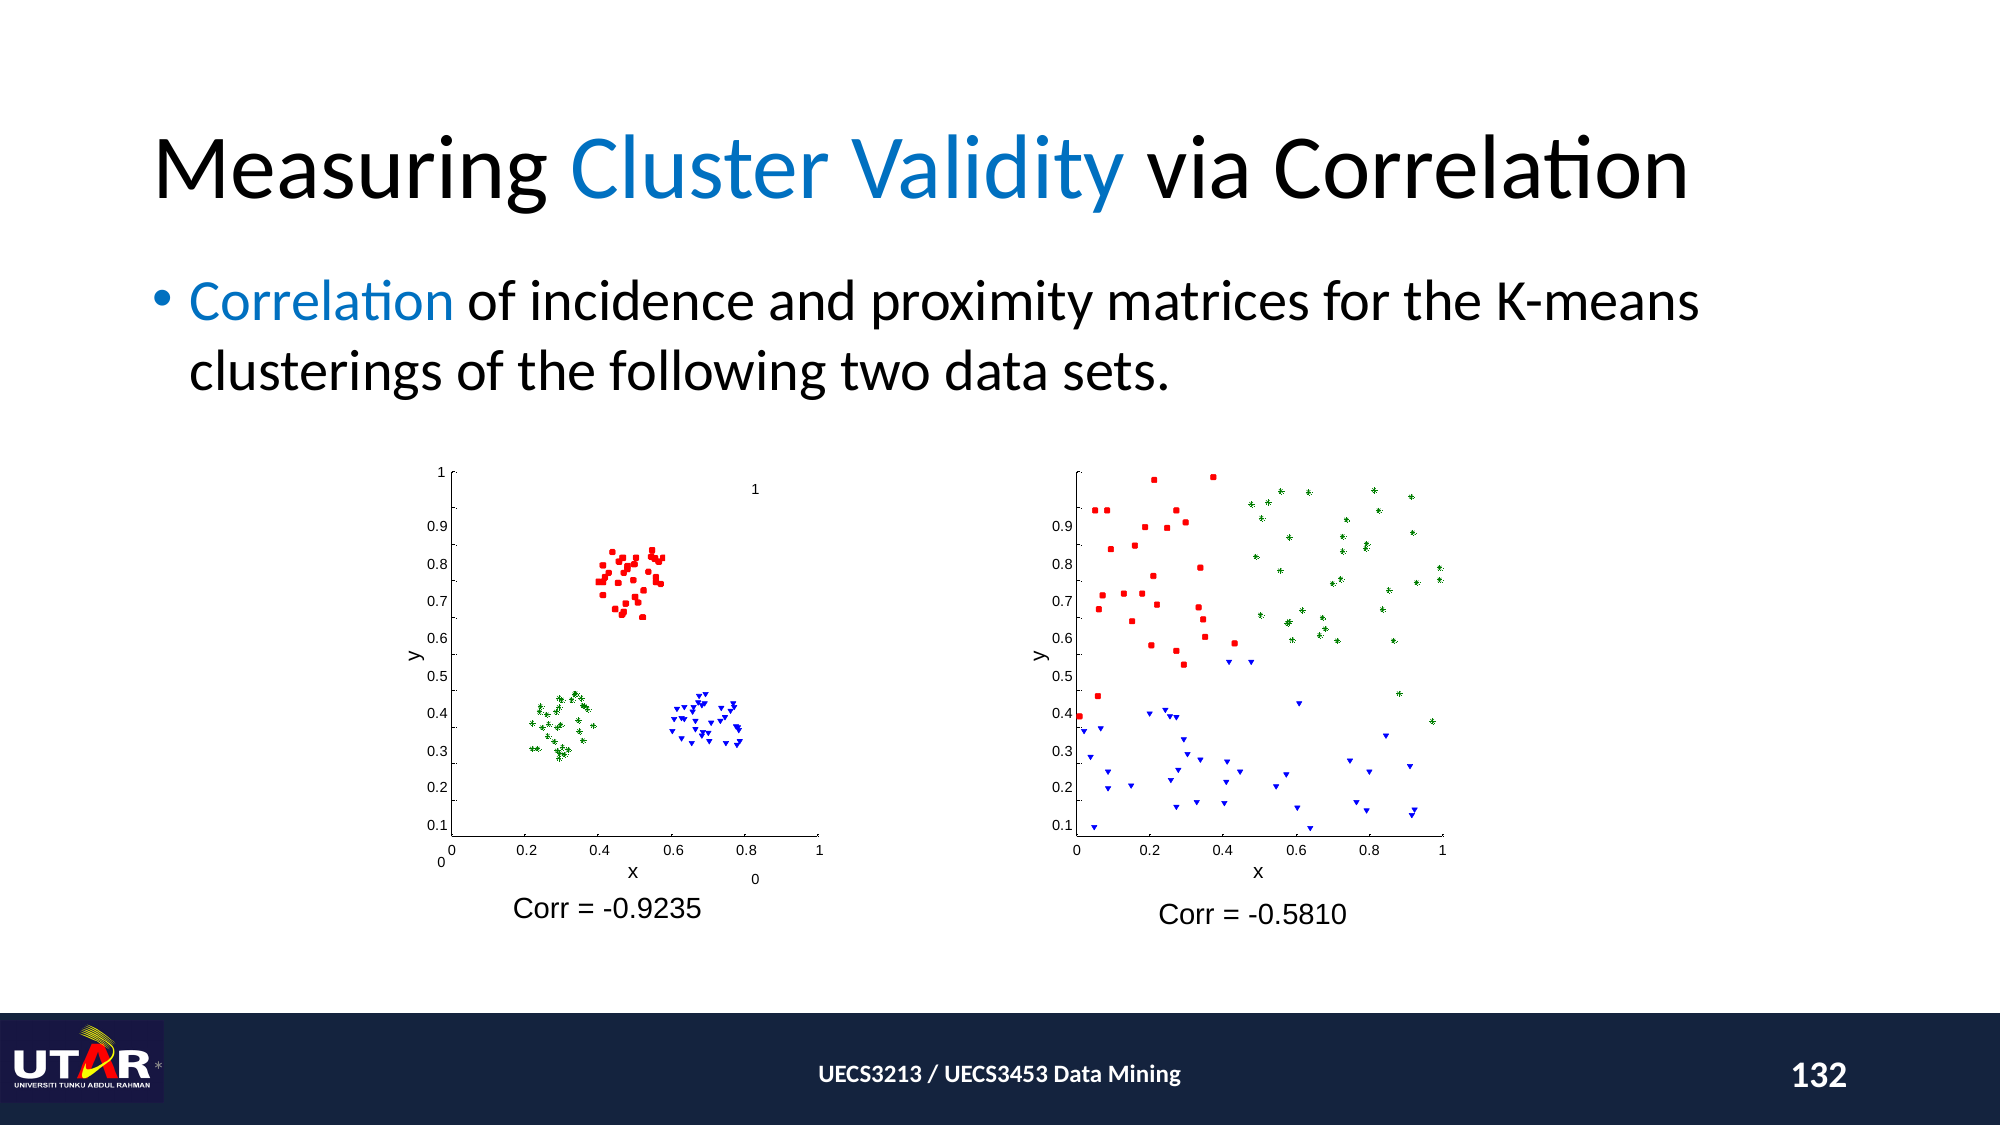

# Measuring Cluster Validity via Correlation
Correlation of incidence and proximity matrices for the K-means clusterings of the following two data sets.

1	1

0.9	0.9

0.8	0.8

0.7	0.7

0.6	0.6

0.5	0.5

0.4	0.4

0.3	0.3

0.2	0.2

0.1	0.1

0	0

y
y

0	0.2	0.4	0.6	0.8	1
0
0.2
0.4
0.6
0.8
1
x
x
Corr = -0.9235
Corr = -0.5810
*
UECS3213 / UECS3453 Data Mining
132